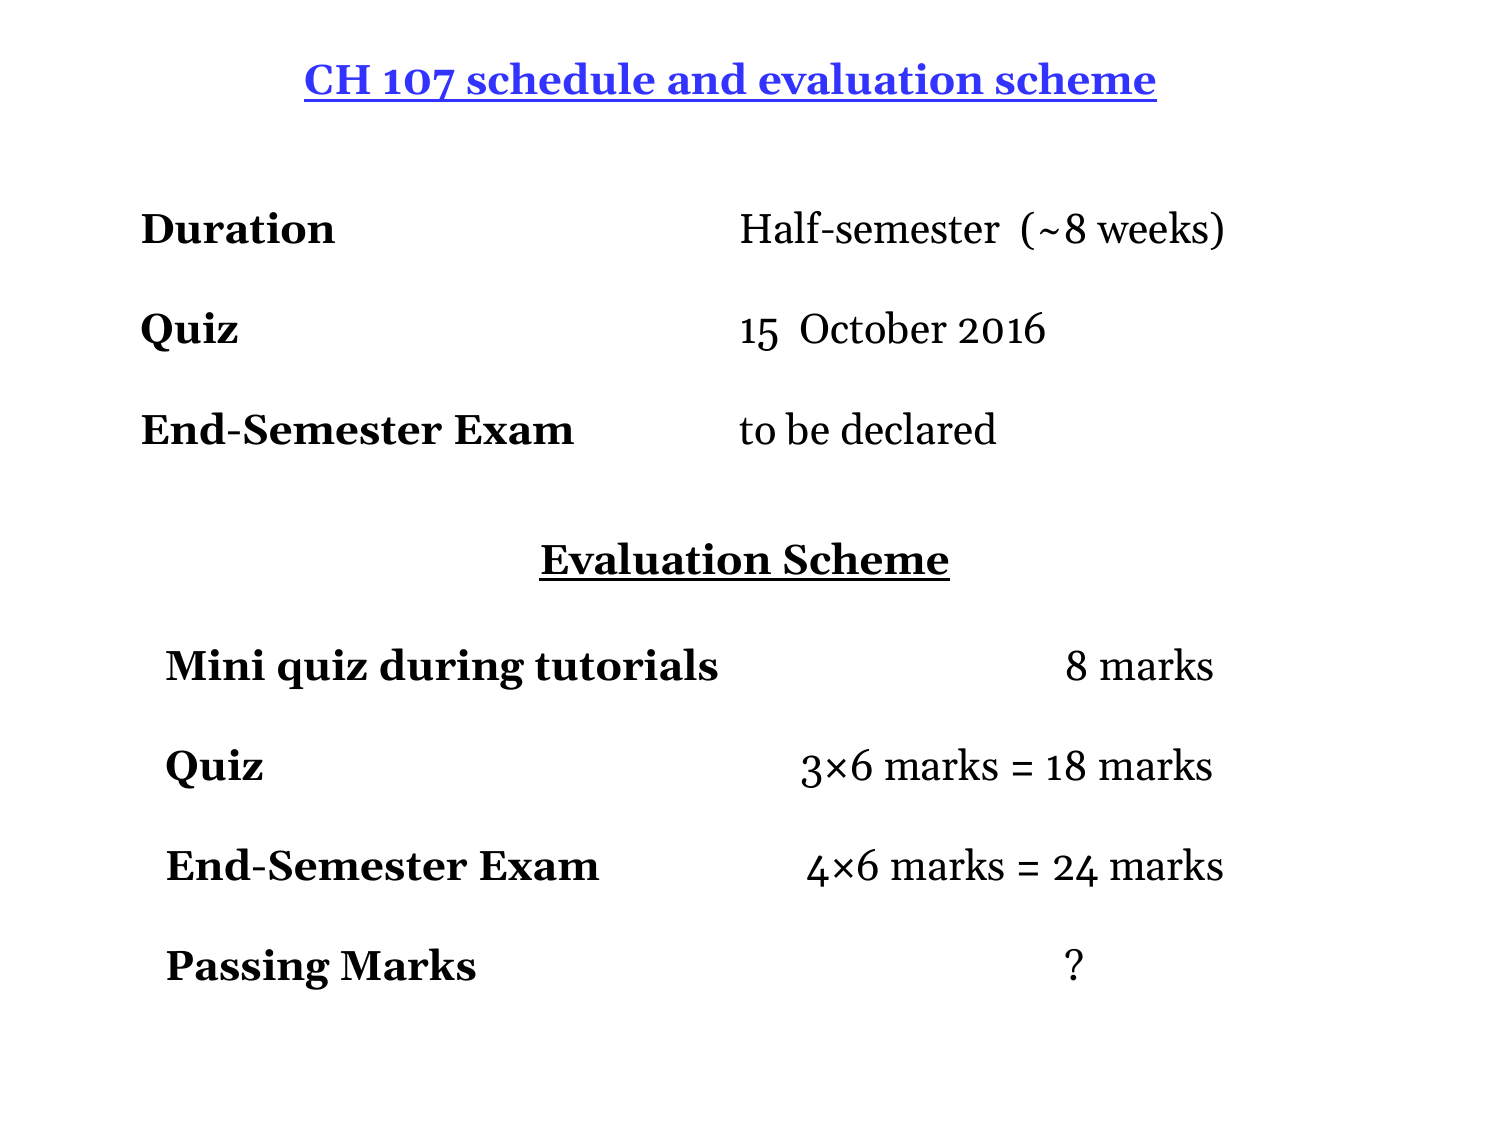

CH 107 schedule and evaluation scheme
Duration 			Half-semester  (~8 weeks)

Quiz 				15  October 2016

End-Semester Exam		to be declared
Evaluation Scheme
Mini quiz during tutorials			8 marks

Quiz 		                                3×6 marks = 18 marks

End-Semester Exam		    4×6 marks = 24 marks

Passing Marks				?